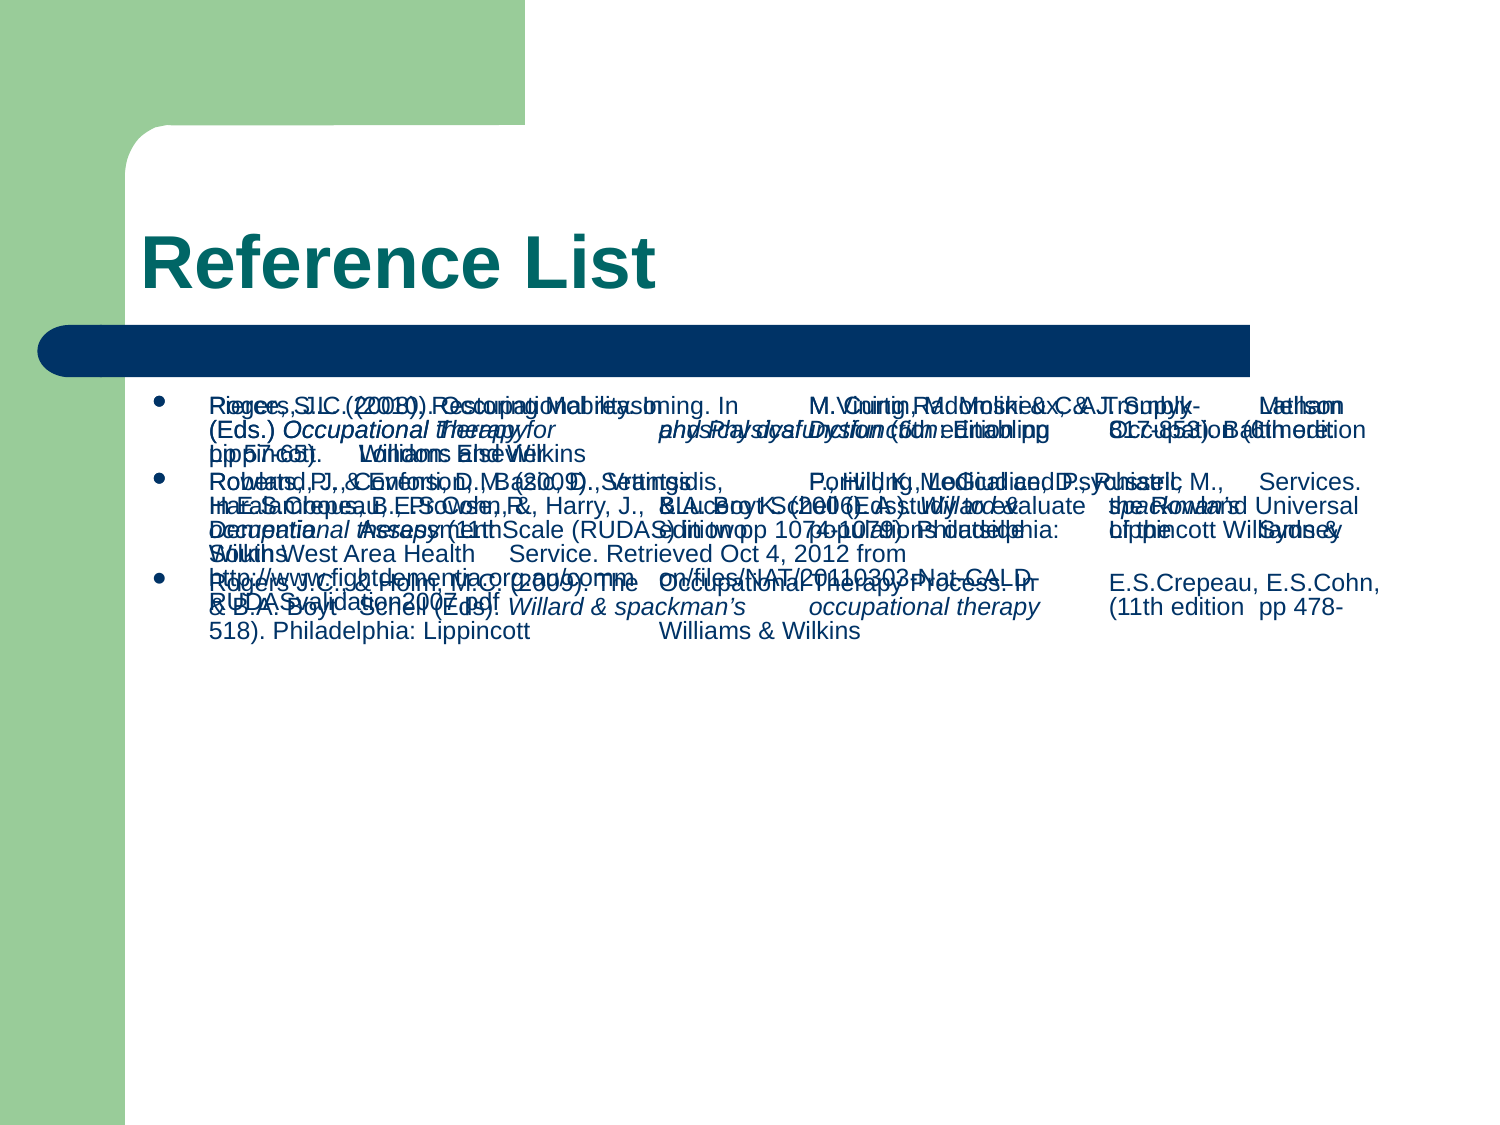

# Reference List
Pierce, S.L. (2008). Restoring Mobility. In 	M.Vining Radomski & C.A.Trombly 	Latham (Eds.) Occupational therapy for 	physical dysfunction (6th edition pp 	817-853). Baltimore: Lippincott 	Williams and Wilkins
Roberts, P., & Evenson, M. (2009). Settings 	Porividng Medical and Psychiatric 	Services. In E.S.Crepeau, E.S.Cohn, & 	B.A. Boyt Schell (Eds). Willard & 	spackman’s occupational therapy (11th 	edition pp 1074-1079). Philadelphia: 	Lippincott Williams & Wilkins
Rogers J.C., & Holm, M.C. (2009). The 	Occupational Therapy Process. In 	E.S.Crepeau, E.S.Cohn, & B.A. Boyt 	Schell (Eds). Willard & spackman’s 	occupational therapy 	(11th edition 	pp 478-518). Philadelphia: Lippincott 	Williams & Wilkins
Rogers, J.C. (2010). Occupational reasoning. In 	M. Curtin, M. Molineux, & J. Supyk-	Mellson (Eds.) Occupational Therapy 	and Physical Dysfunction: Enabling 	Occupation (6th edition pp 57-65). 	London: Elsevier
Rowland, J., Conforti, D., Basic, D., Vrantsidis, 	F., Hill, K., LoGiudice, D., Russell, M., 	Haralambous, B., Prowse, R., Harry, J., 	&Lucero K. (2006). A study to evaluate 	the Rowland Universal Dementia 	Assessment Scale (RUDAS) in two 	populations outside 	of the 	Sydney South West Area Health 	Service. Retrieved Oct 4, 2012 from 	http://www.fightdementia.org.au/comm	on/files/NAT/20110303-Nat-CALD-	RUDASvalidation2007.pdf